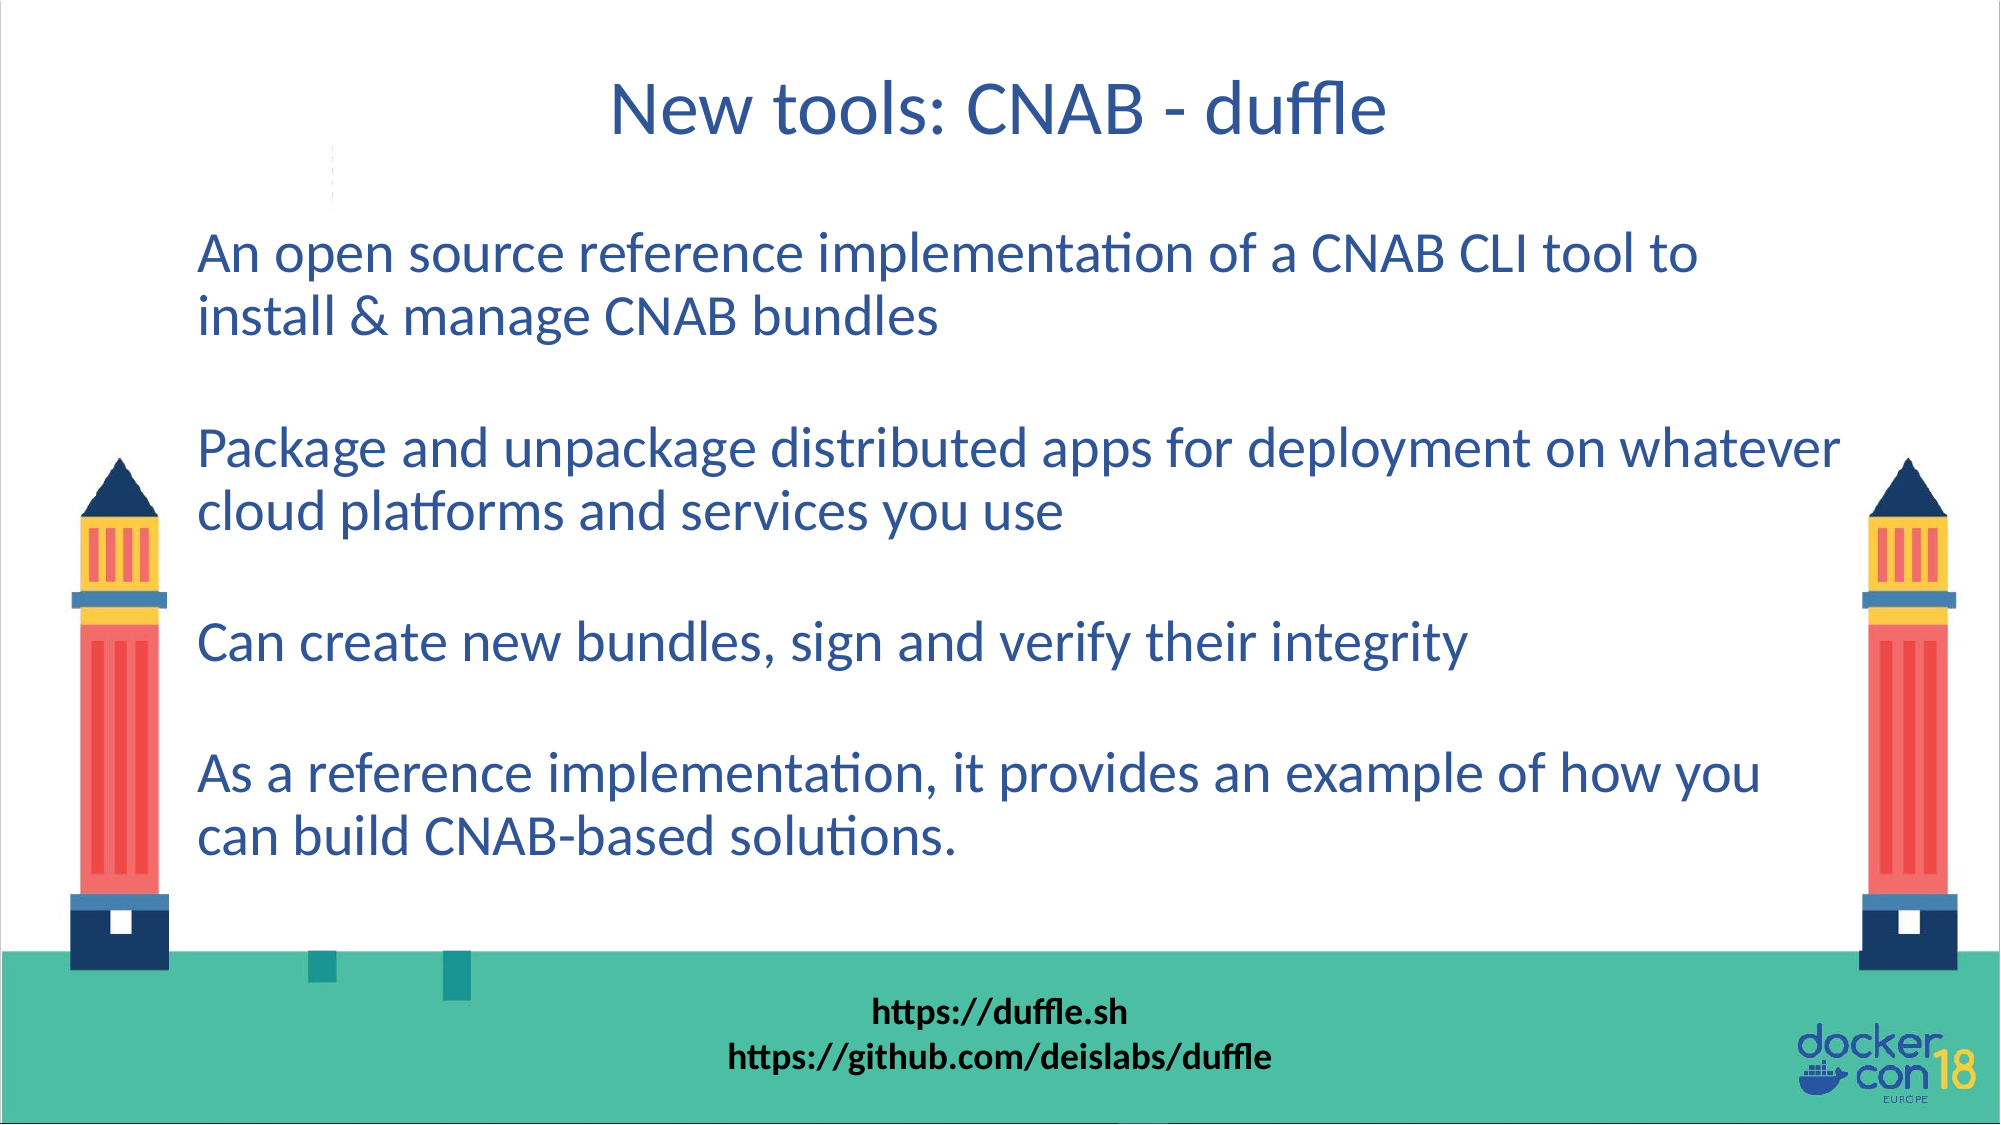

New tools: CNAB - duffle
An open source reference implementation of a CNAB CLI tool to install & manage CNAB bundles

Package and unpackage distributed apps for deployment on whatever cloud platforms and services you use

Can create new bundles, sign and verify their integrity

As a reference implementation, it provides an example of how you can build CNAB-based solutions.

https://duffle.sh
https://github.com/deislabs/duffle